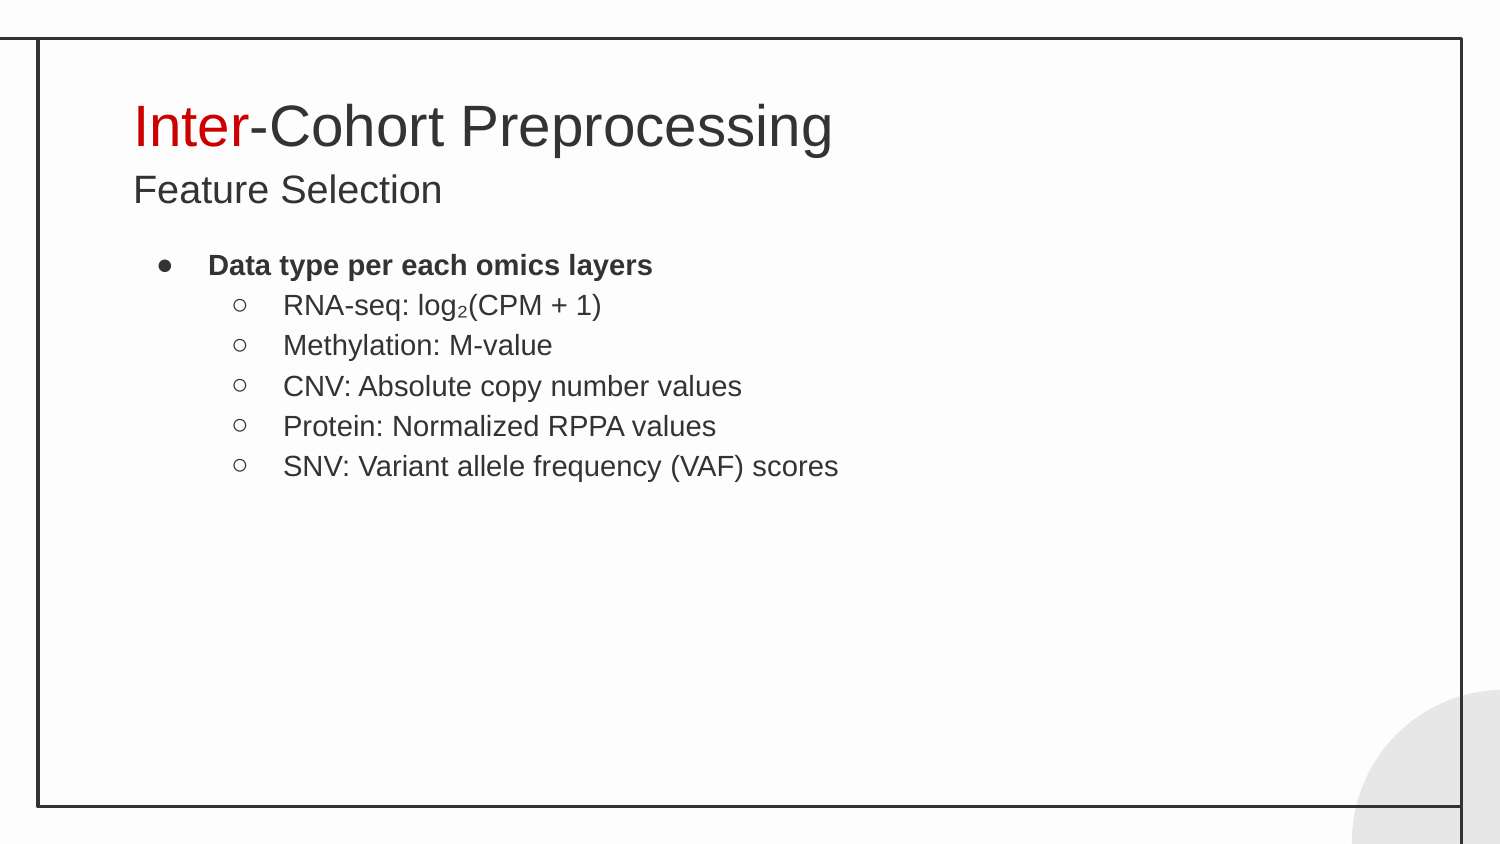

Inter-Cohort Preprocessing
Feature Selection
Data type per each omics layers
RNA-seq: log₂(CPM + 1)
Methylation: M-value
CNV: Absolute copy number values
Protein: Normalized RPPA values
SNV: Variant allele frequency (VAF) scores